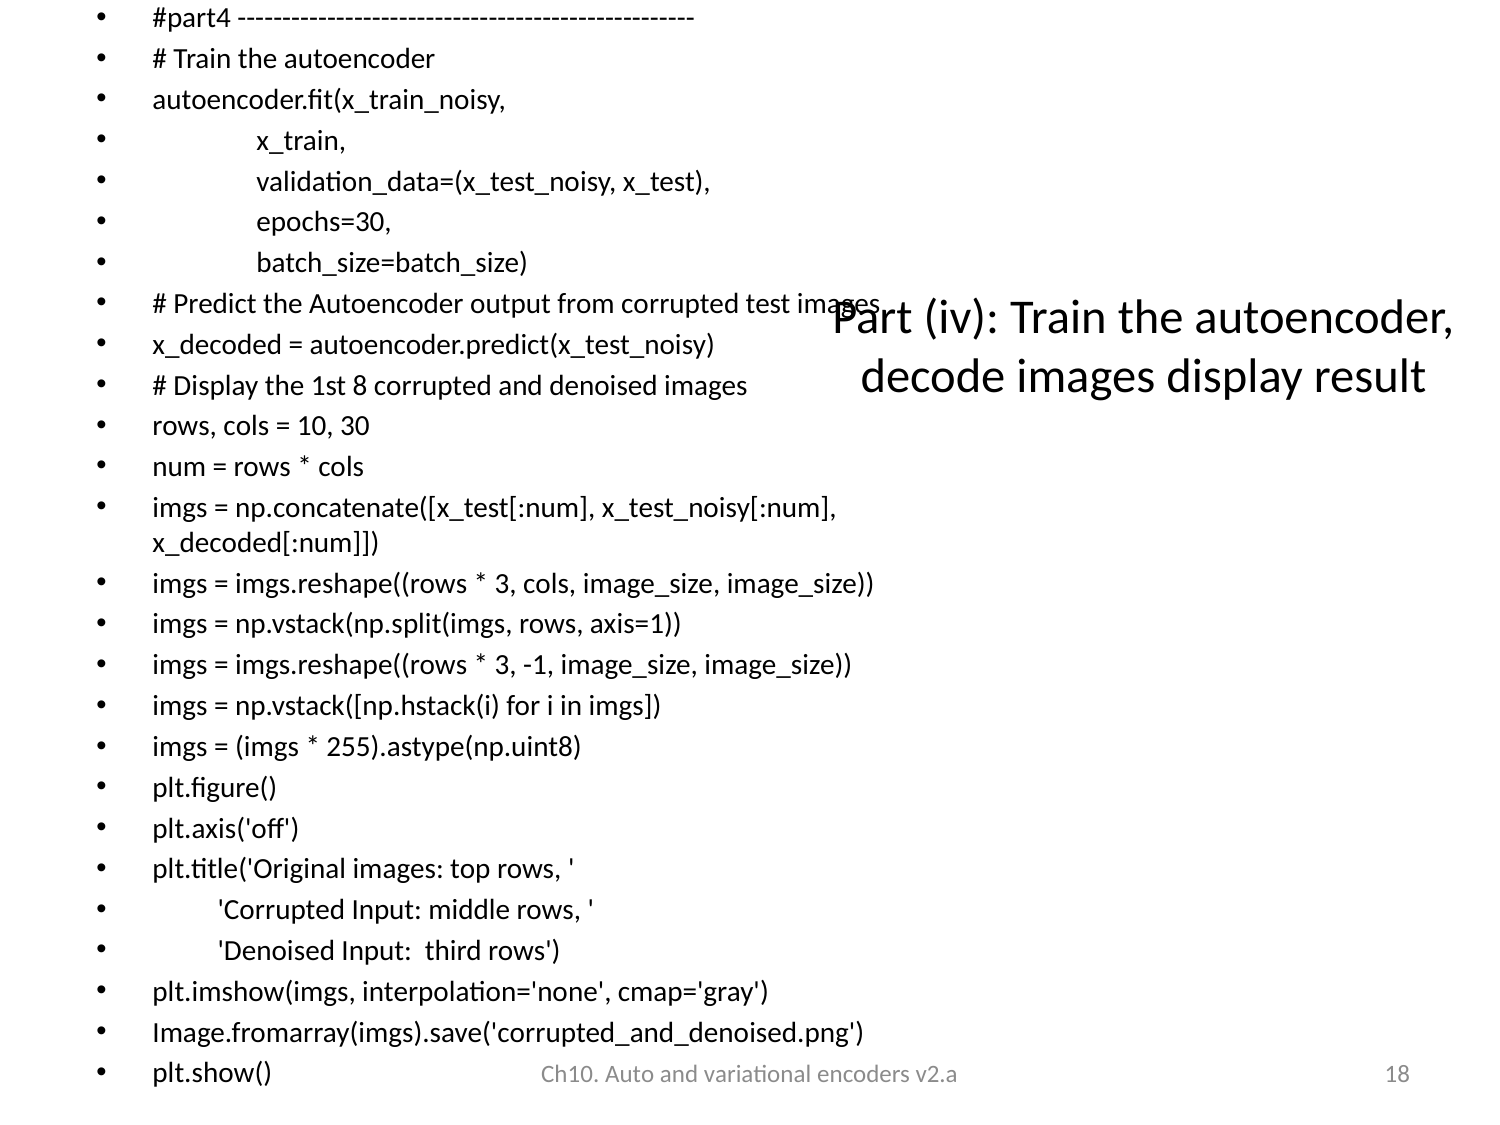

#part4 ---------------------------------------------------
# Train the autoencoder
autoencoder.fit(x_train_noisy,
                x_train,
                validation_data=(x_test_noisy, x_test),
                epochs=30,
                batch_size=batch_size)
# Predict the Autoencoder output from corrupted test images
x_decoded = autoencoder.predict(x_test_noisy)
# Display the 1st 8 corrupted and denoised images
rows, cols = 10, 30
num = rows * cols
imgs = np.concatenate([x_test[:num], x_test_noisy[:num], x_decoded[:num]])
imgs = imgs.reshape((rows * 3, cols, image_size, image_size))
imgs = np.vstack(np.split(imgs, rows, axis=1))
imgs = imgs.reshape((rows * 3, -1, image_size, image_size))
imgs = np.vstack([np.hstack(i) for i in imgs])
imgs = (imgs * 255).astype(np.uint8)
plt.figure()
plt.axis('off')
plt.title('Original images: top rows, '
          'Corrupted Input: middle rows, '
          'Denoised Input:  third rows')
plt.imshow(imgs, interpolation='none', cmap='gray')
Image.fromarray(imgs).save('corrupted_and_denoised.png')
plt.show()
# Part (iv): Train the autoencoder, decode images display result
Ch10. Auto and variational encoders v2.a
18